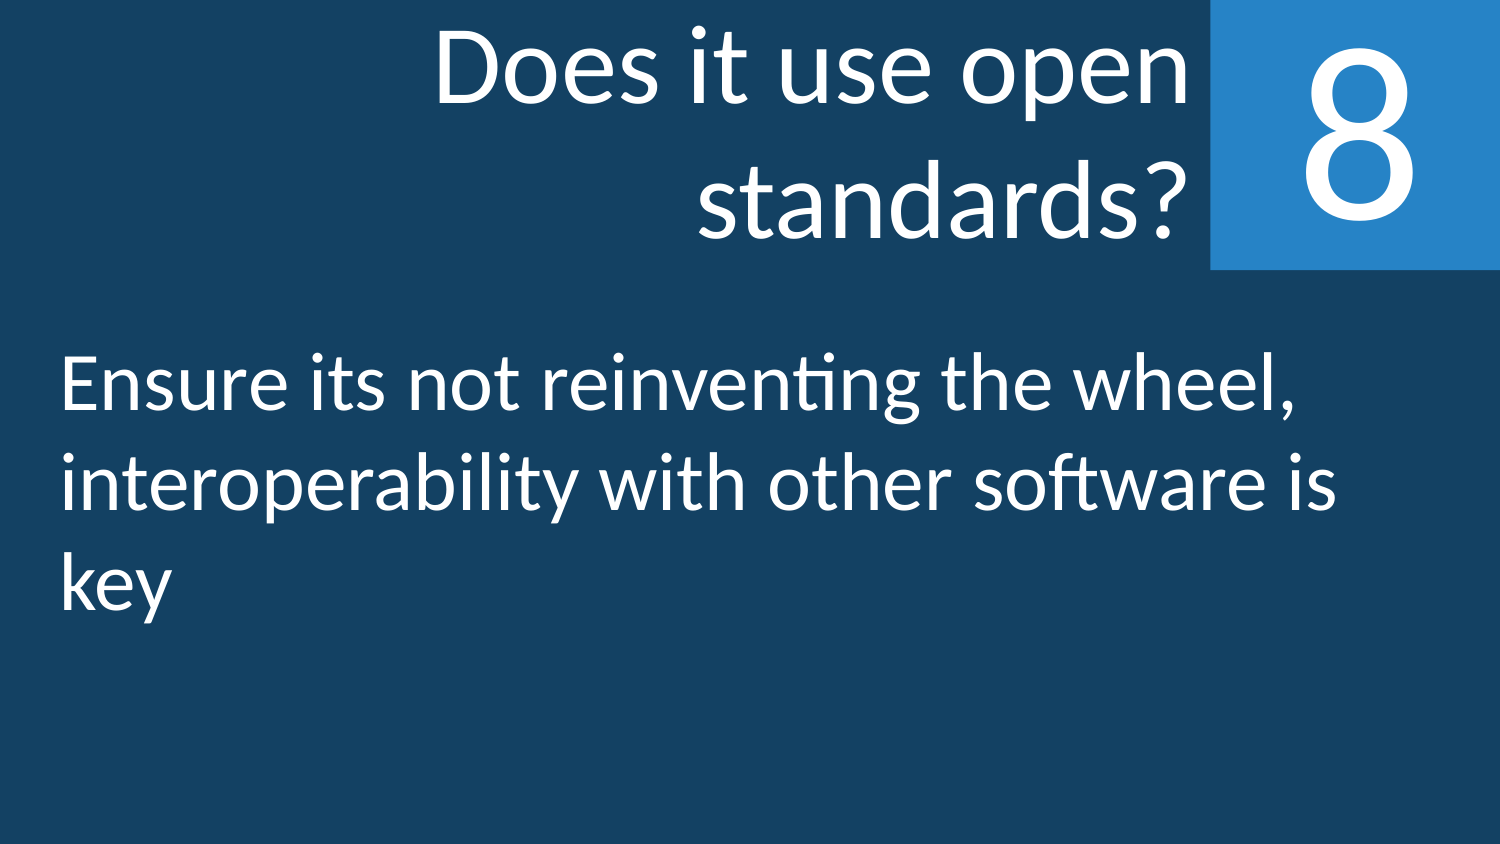

Does it use open standards?
8
Ensure its not reinventing the wheel, interoperability with other software is key